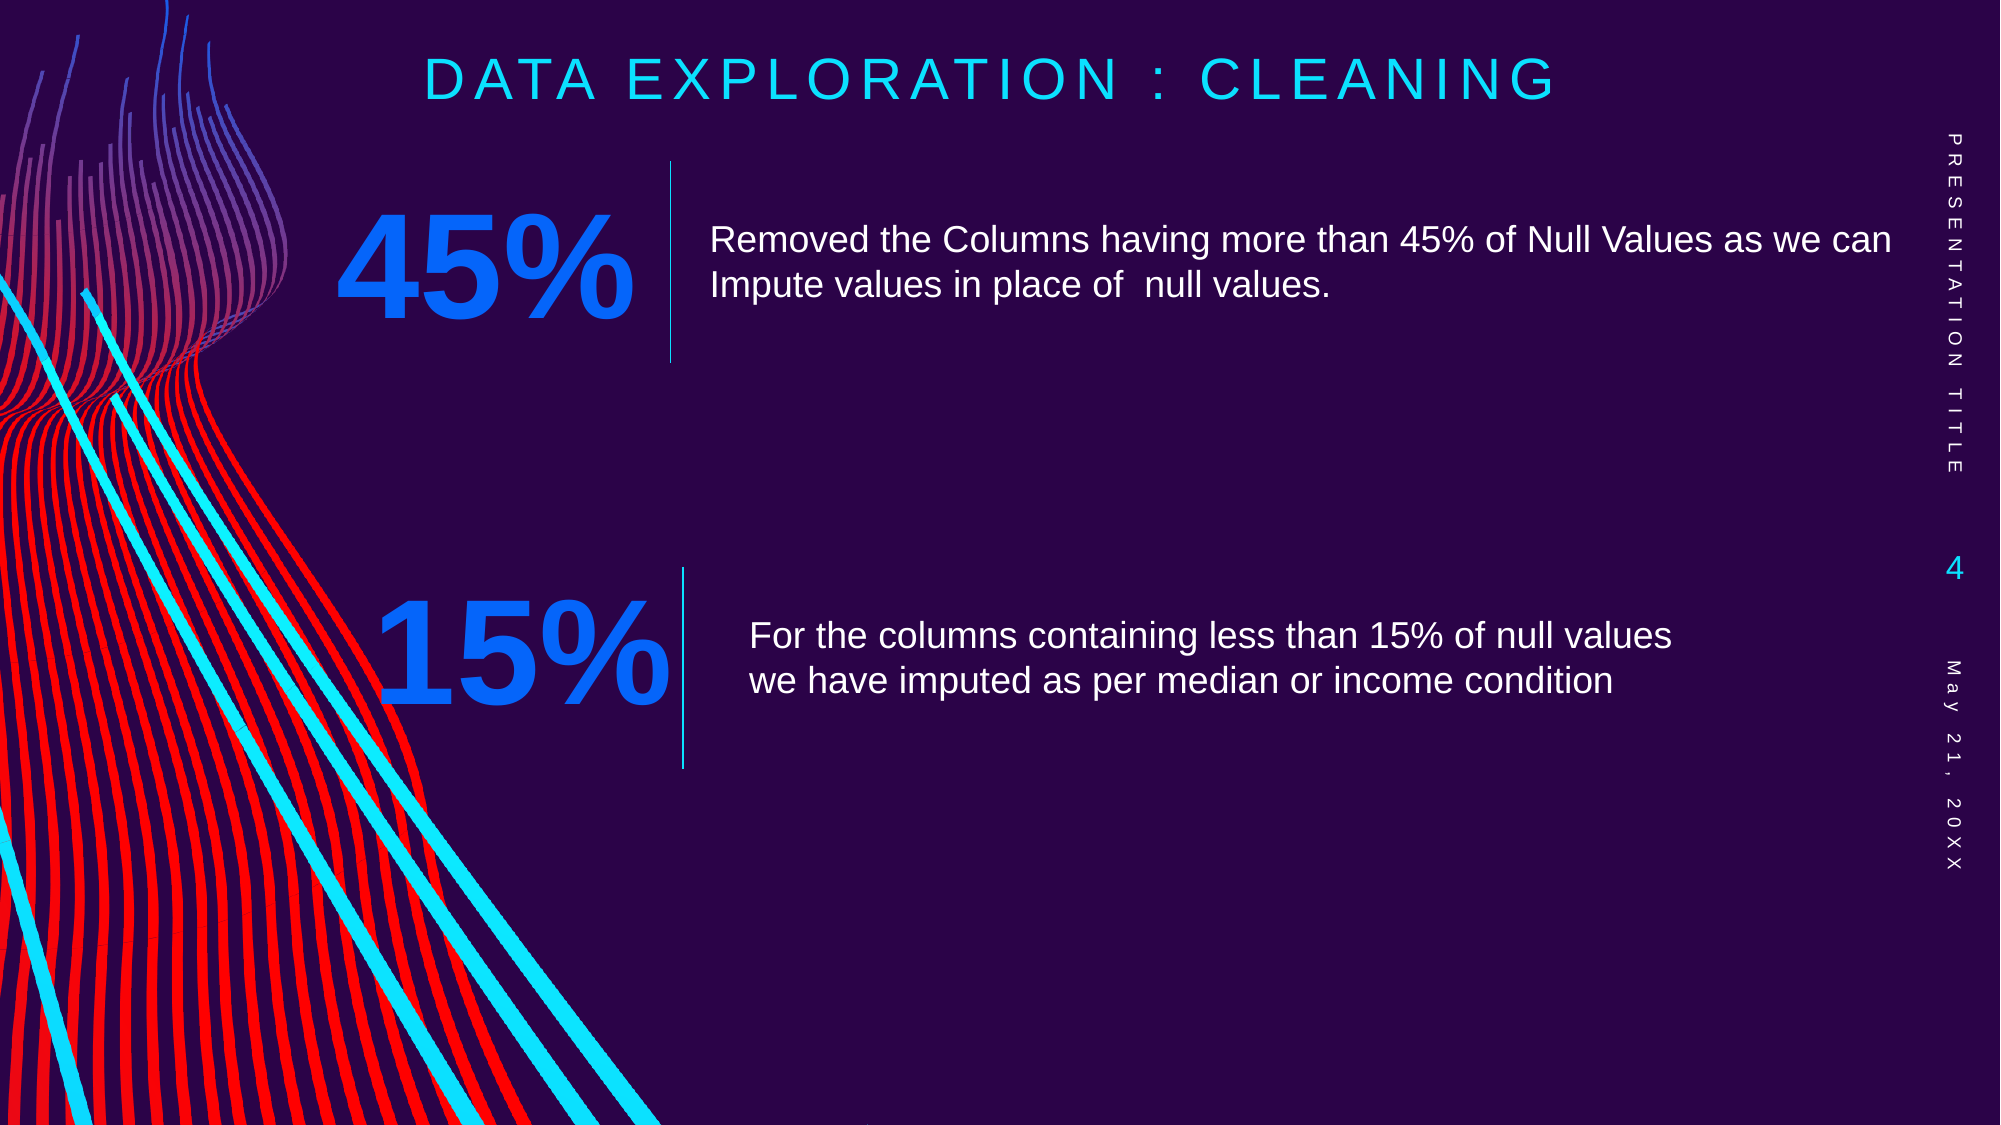

DATA EXPLORATION : CLEANING
45%
Removed the Columns having more than 45% of Null Values as we can Impute values in place of  null values.
PRESENTATION TITLE
4
15%
For the columns containing less than 15% of null values we have imputed as per median or income condition
May 21, 20XX